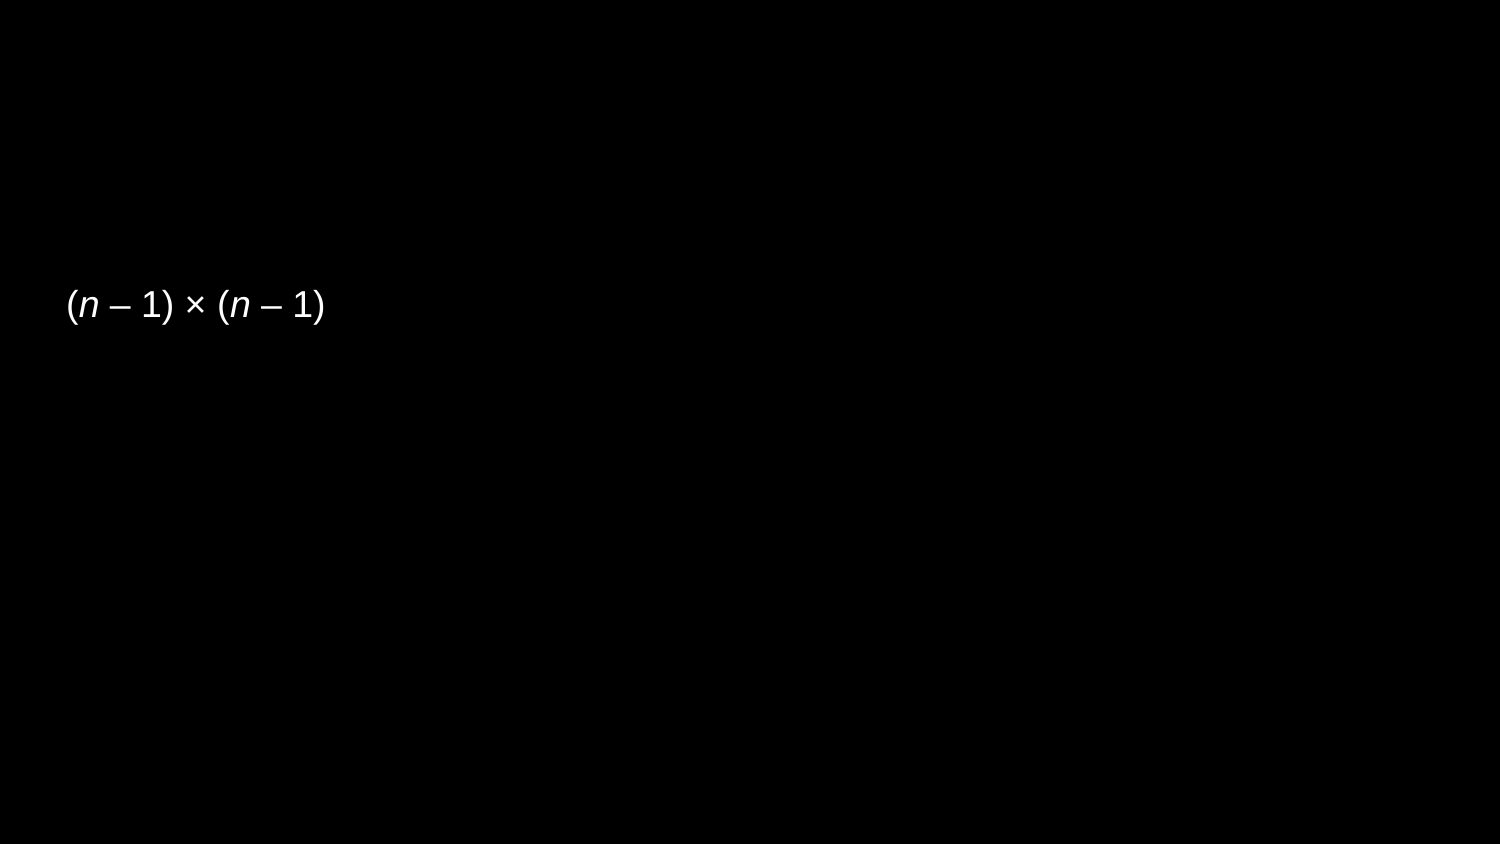

(n – 1) × (n – 1)